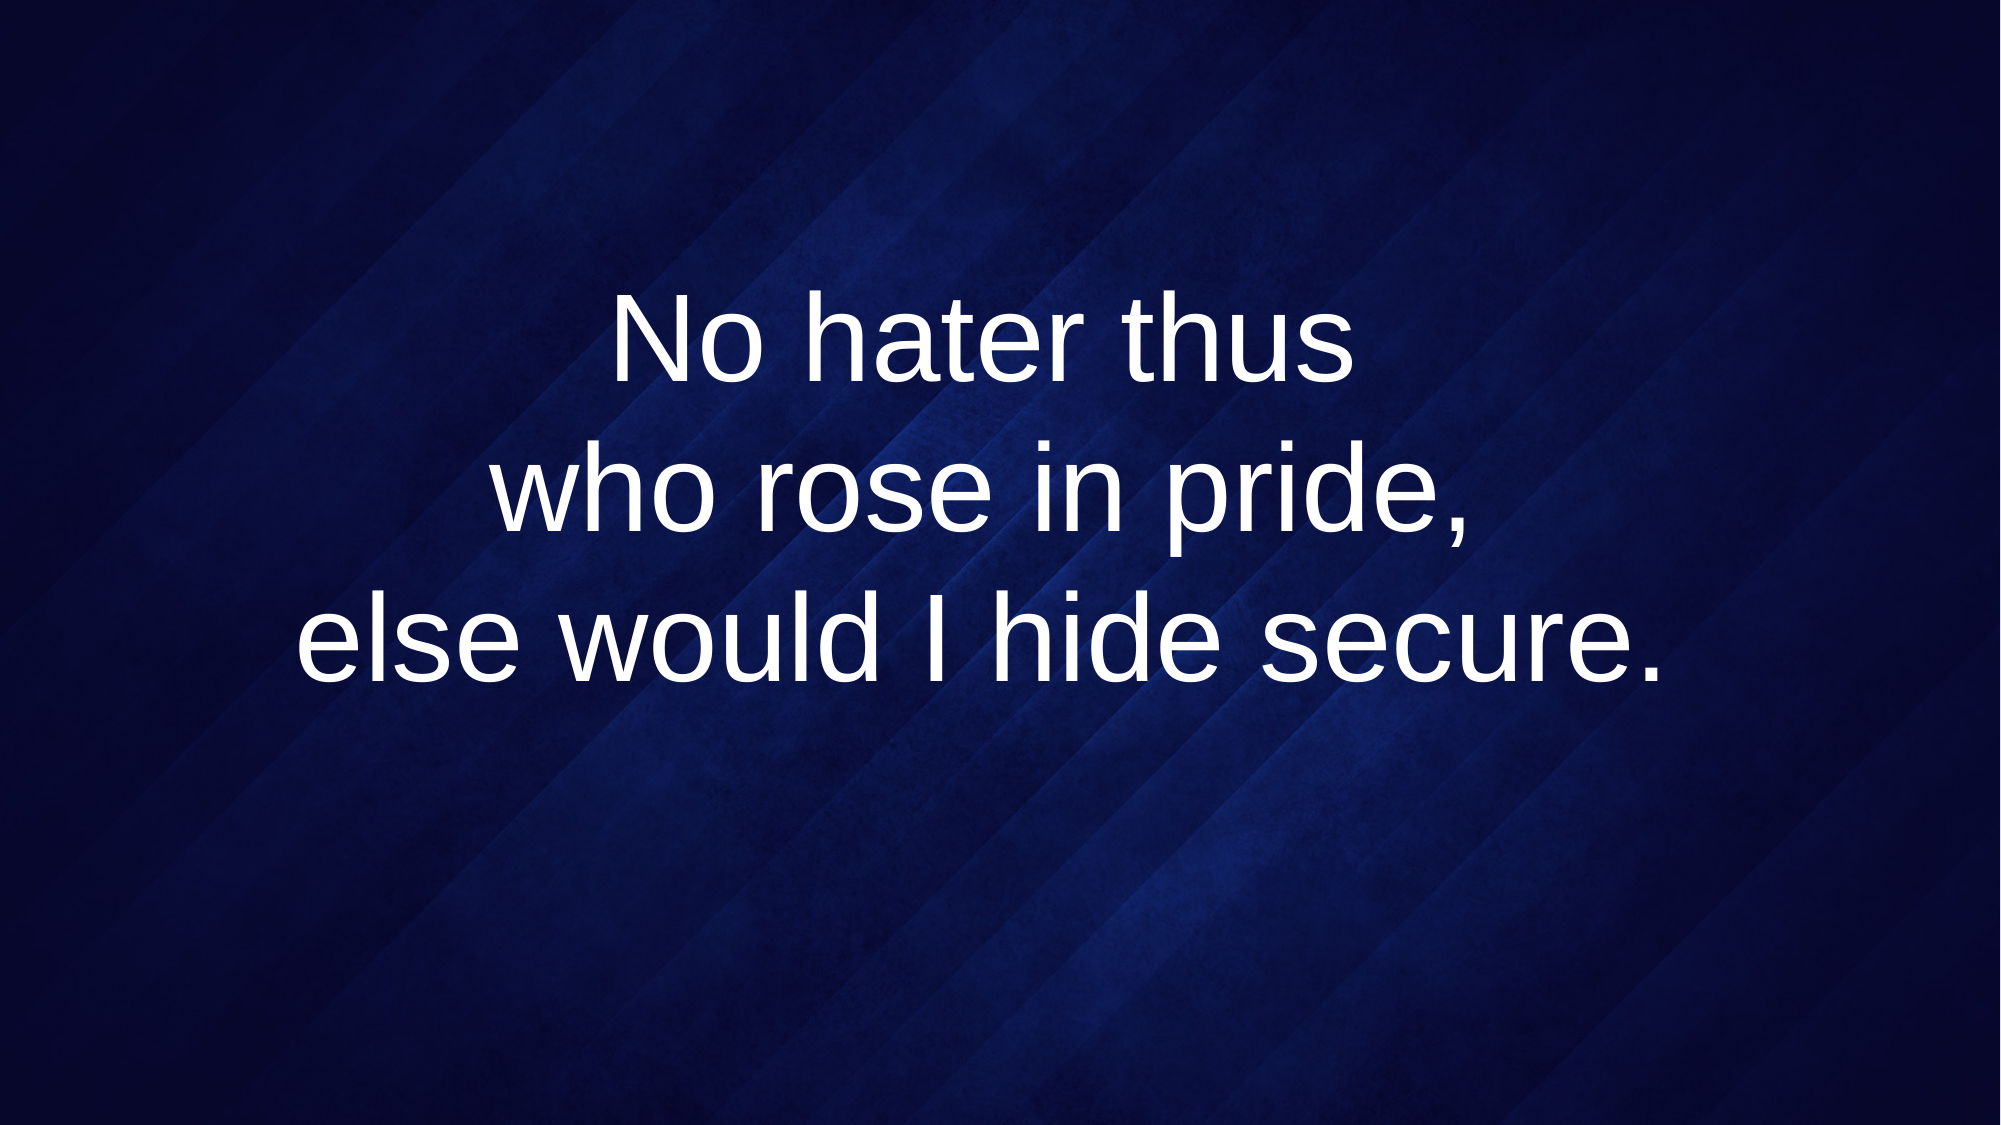

# No hater thus who rose in pride, else would I hide secure.